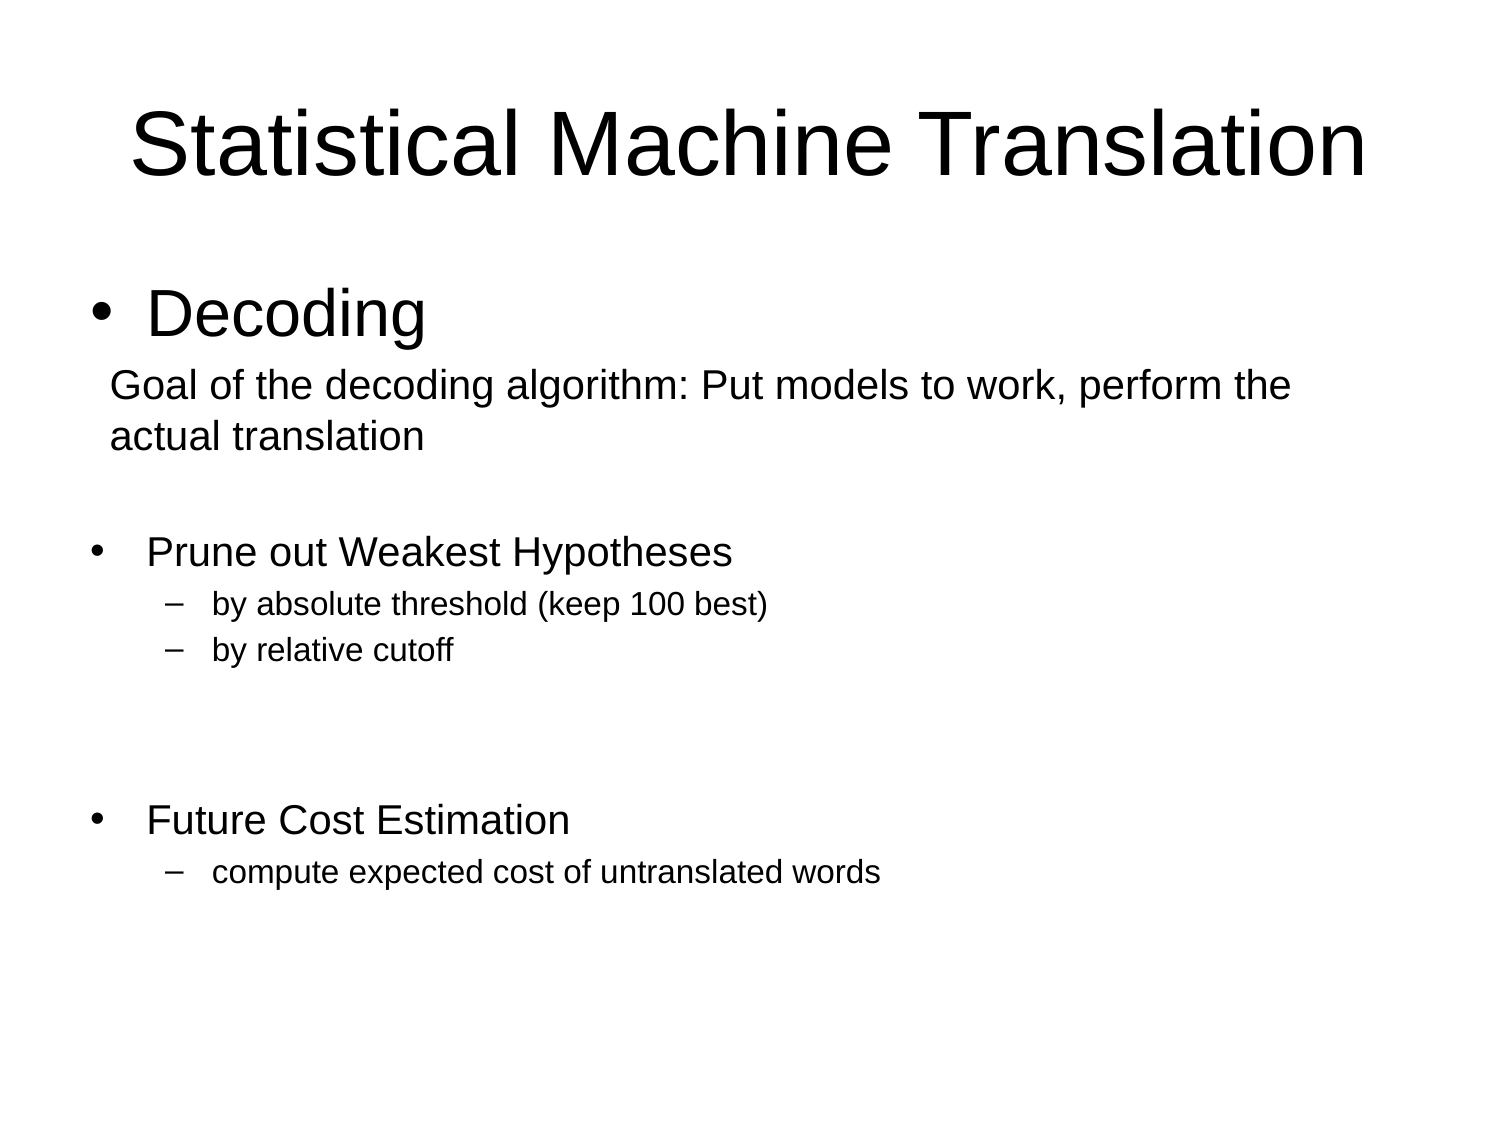

# Statistical Machine Translation
Decoding
Goal of the decoding algorithm: Put models to work, perform the actual translation

Prune out Weakest Hypotheses
by absolute threshold (keep 100 best)
by relative cutoff

Future Cost Estimation
compute expected cost of untranslated words